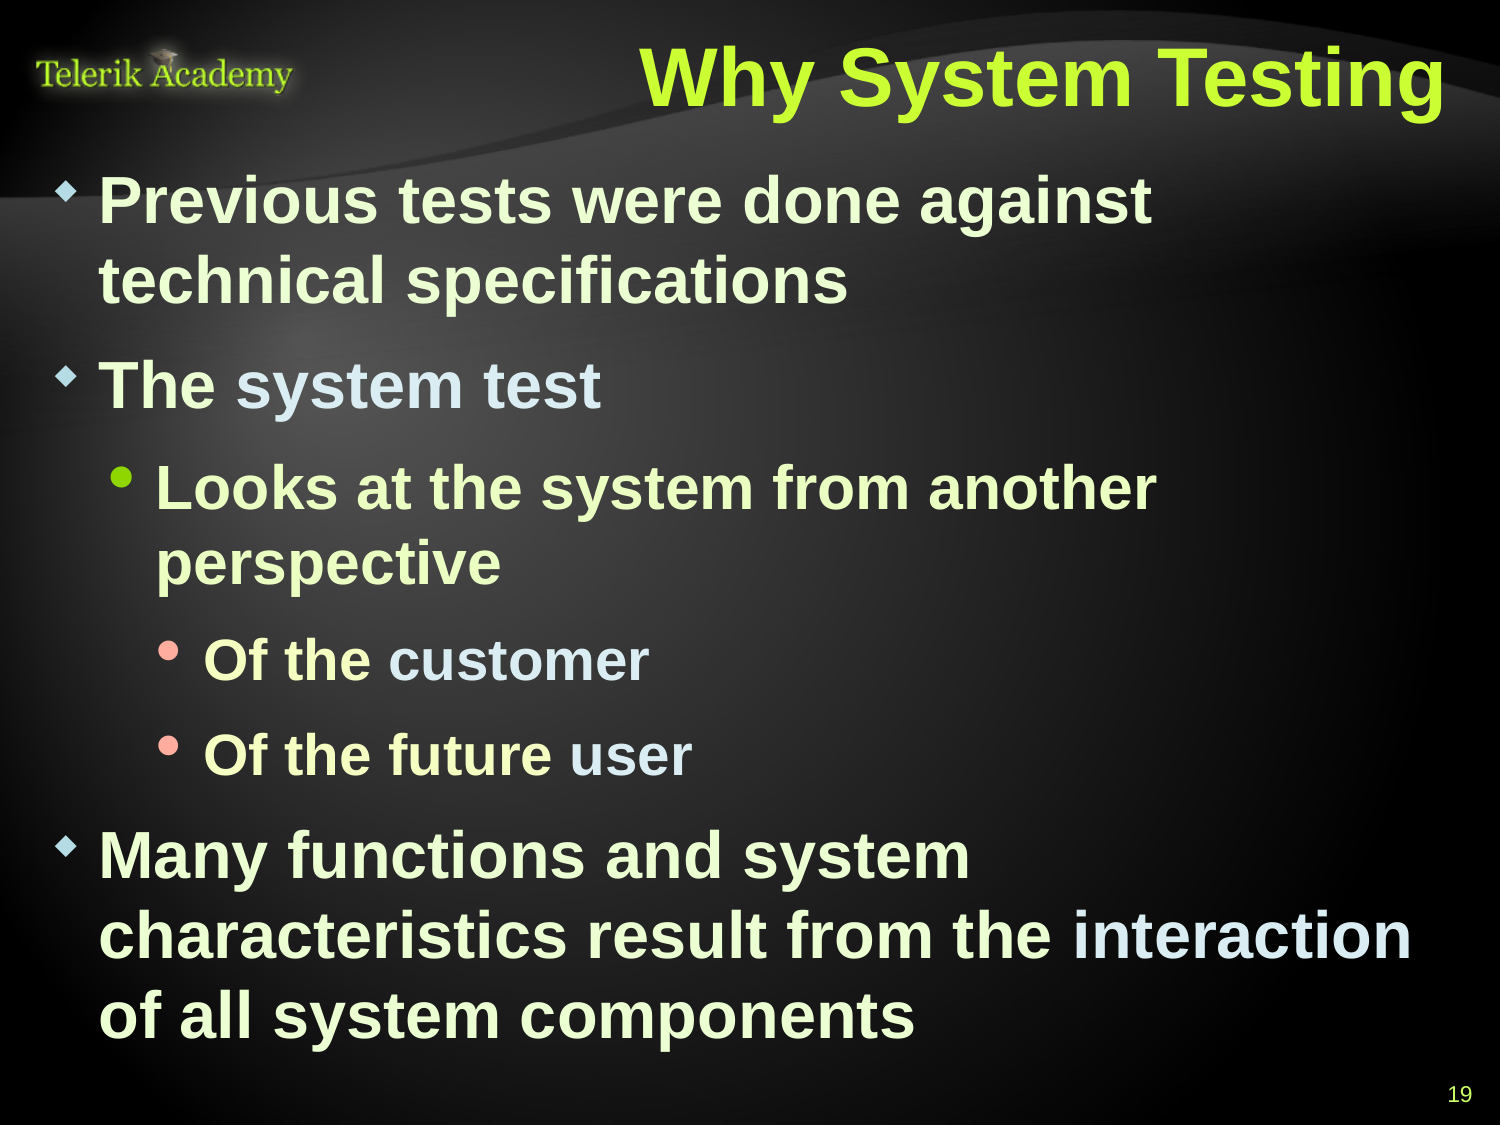

# Why System Testing
Previous tests were done against technical specifications
The system test
Looks at the system from another perspective
Of the customer
Of the future user
Many functions and system characteristics result from the interaction of all system components
19